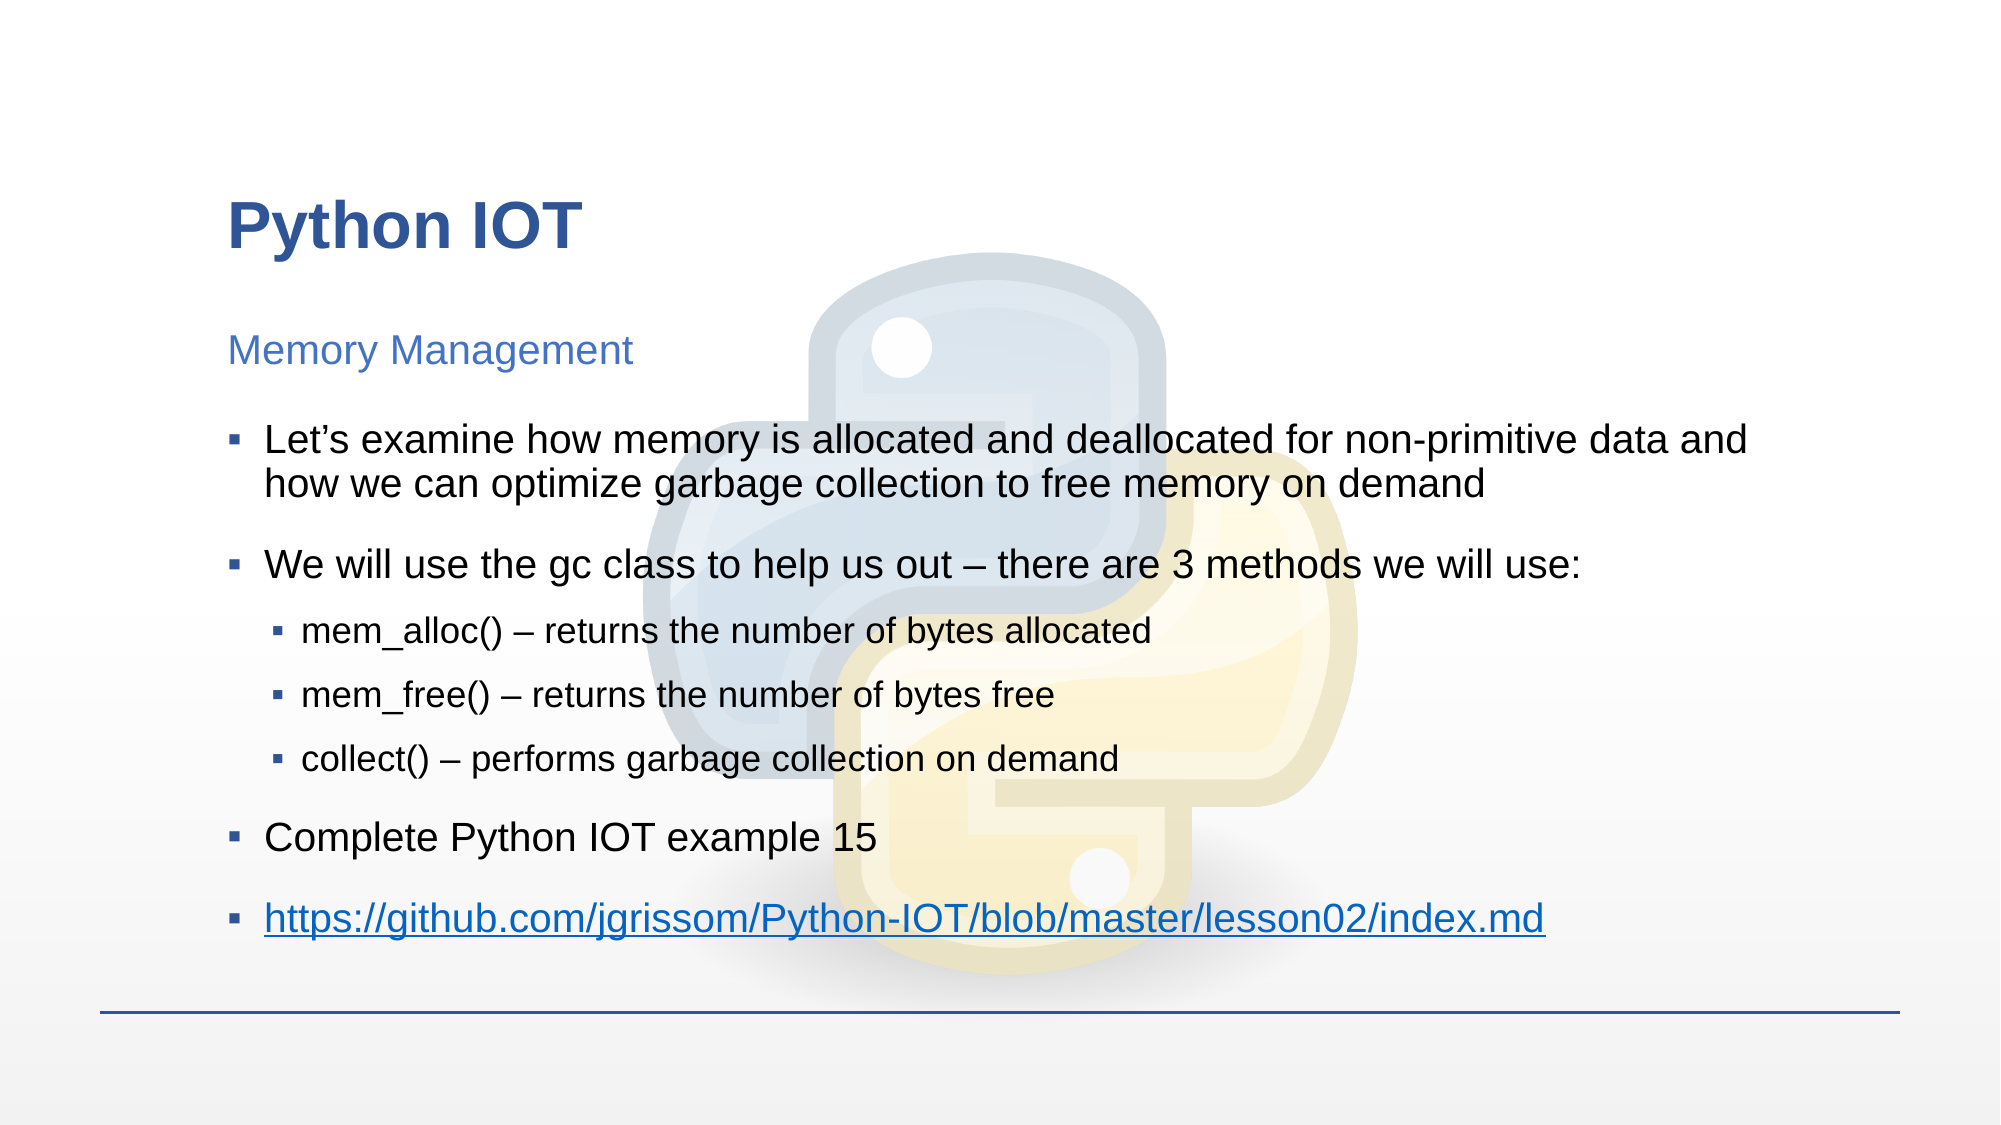

# Python IOT
Memory Management
Let’s examine how memory is allocated and deallocated for non-primitive data and how we can optimize garbage collection to free memory on demand
We will use the gc class to help us out – there are 3 methods we will use:
mem_alloc() – returns the number of bytes allocated
mem_free() – returns the number of bytes free
collect() – performs garbage collection on demand
Complete Python IOT example 15
https://github.com/jgrissom/Python-IOT/blob/master/lesson02/index.md